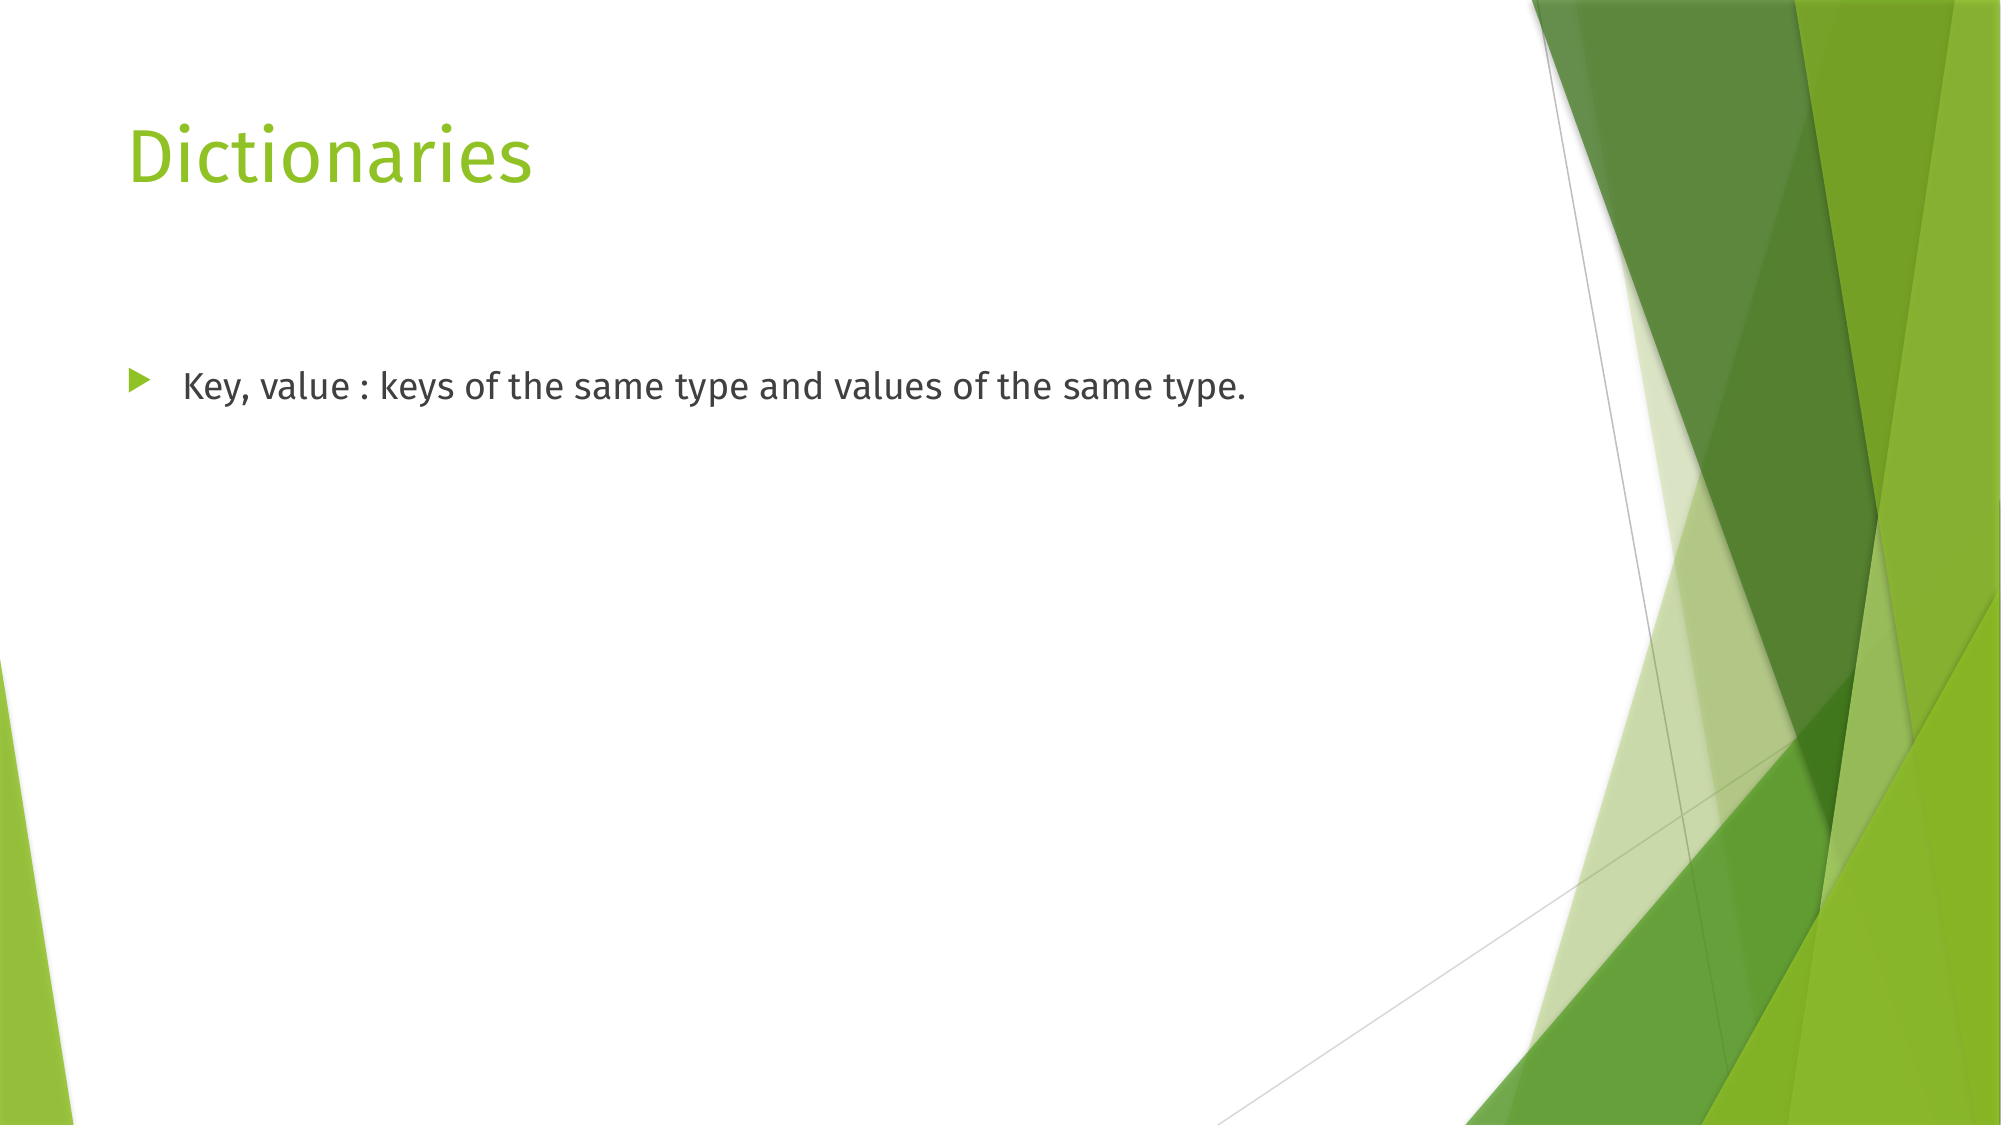

# Dictionaries
Key, value : keys of the same type and values of the same type.